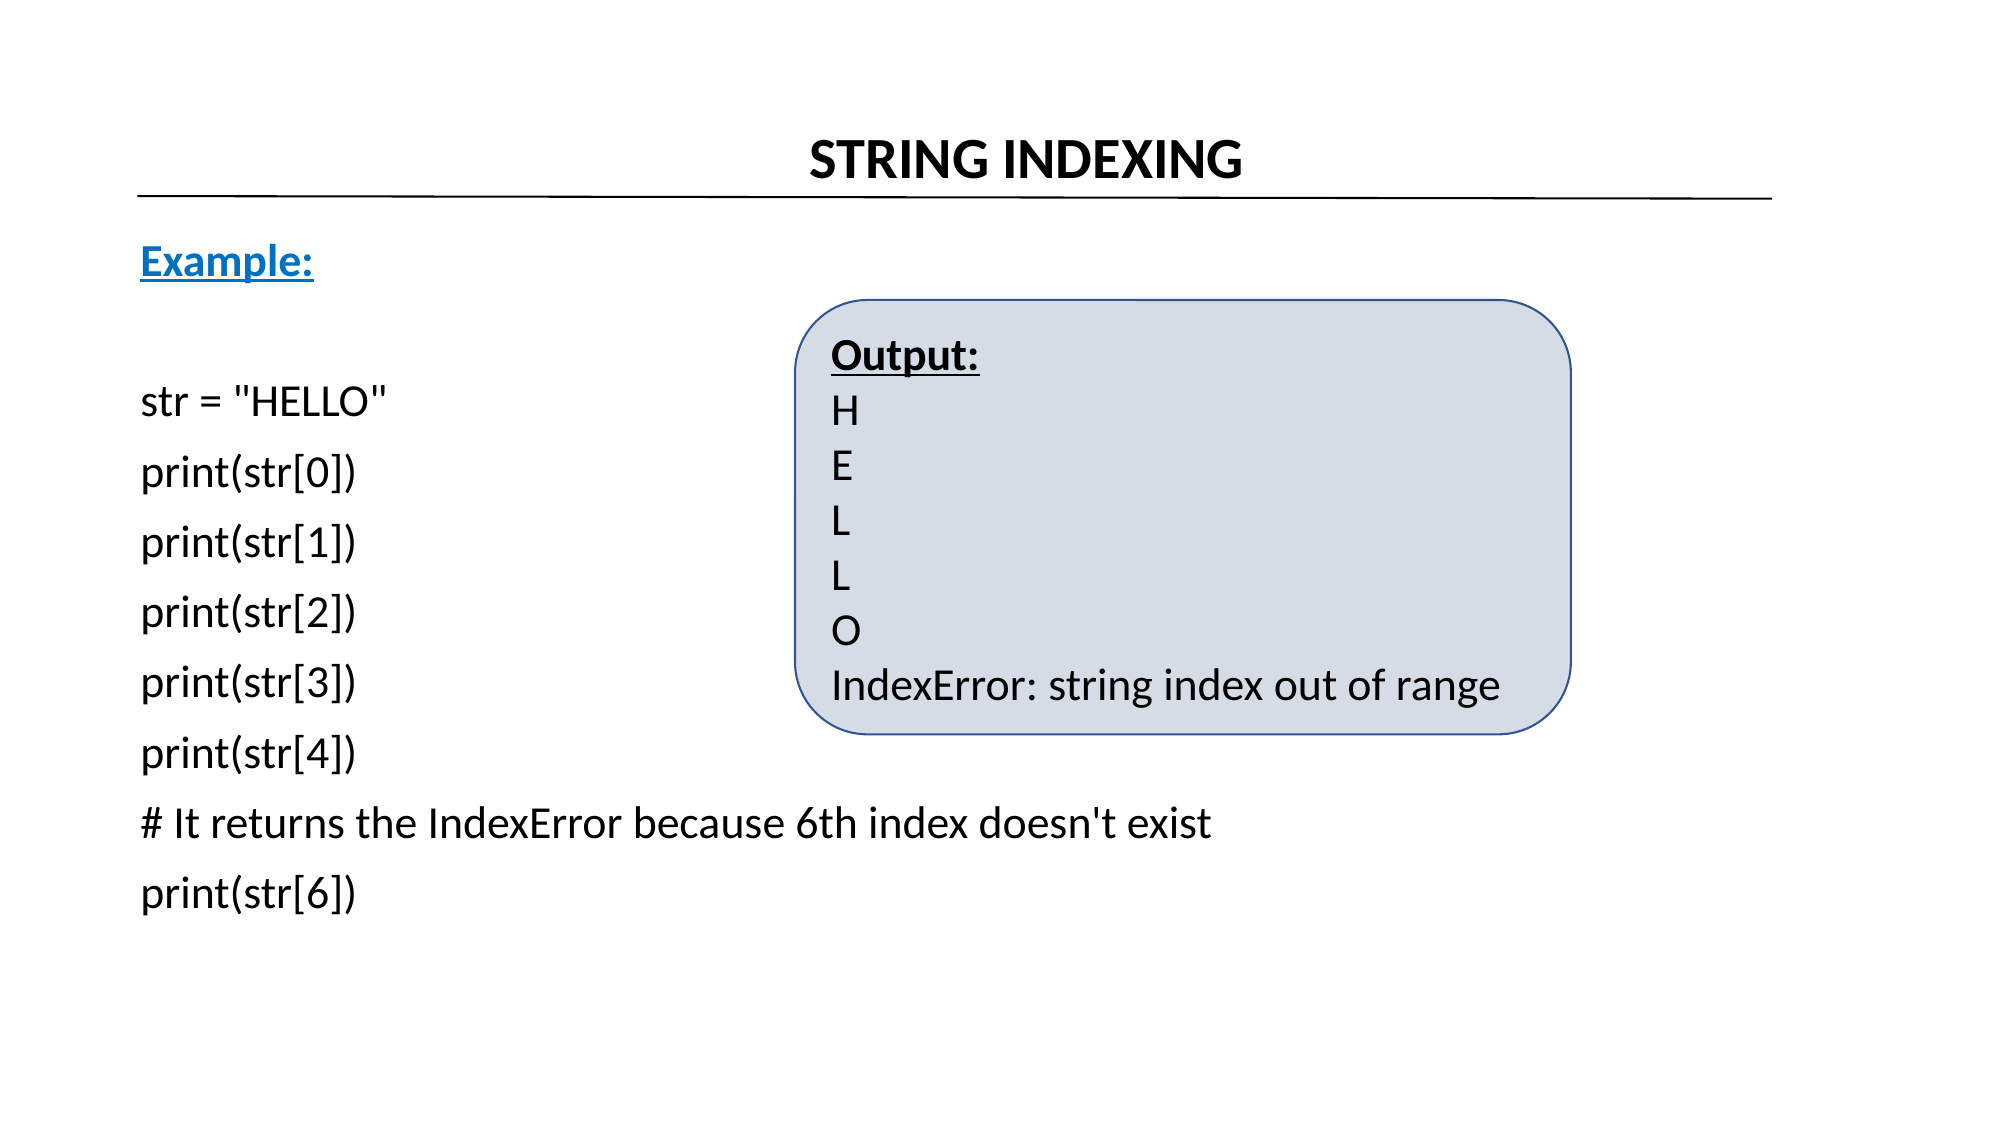

STRING INDEXING
Example:

str = "HELLO"
print(str[0])
print(str[1])
print(str[2])
print(str[3])
print(str[4])
# It returns the IndexError because 6th index doesn't exist
print(str[6])

Output:
H
E
L
L
O
IndexError: string index out of range